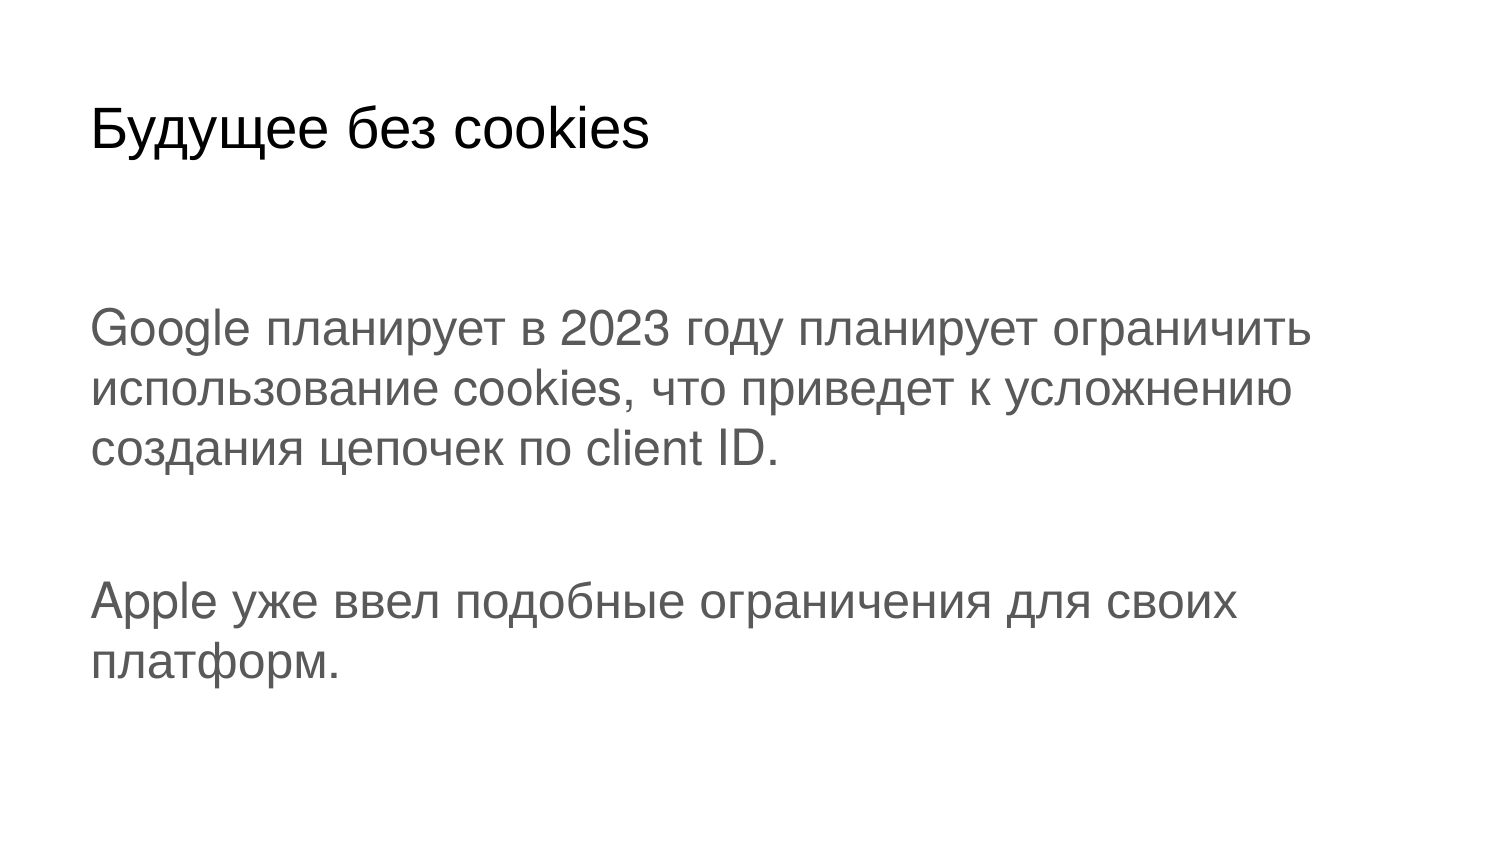

# Будущее без cookies
Google планирует в 2023 году планирует ограничить использование cookies, что приведет к усложнению создания цепочек по client ID.

Apple уже ввел подобные ограничения для своих платформ.